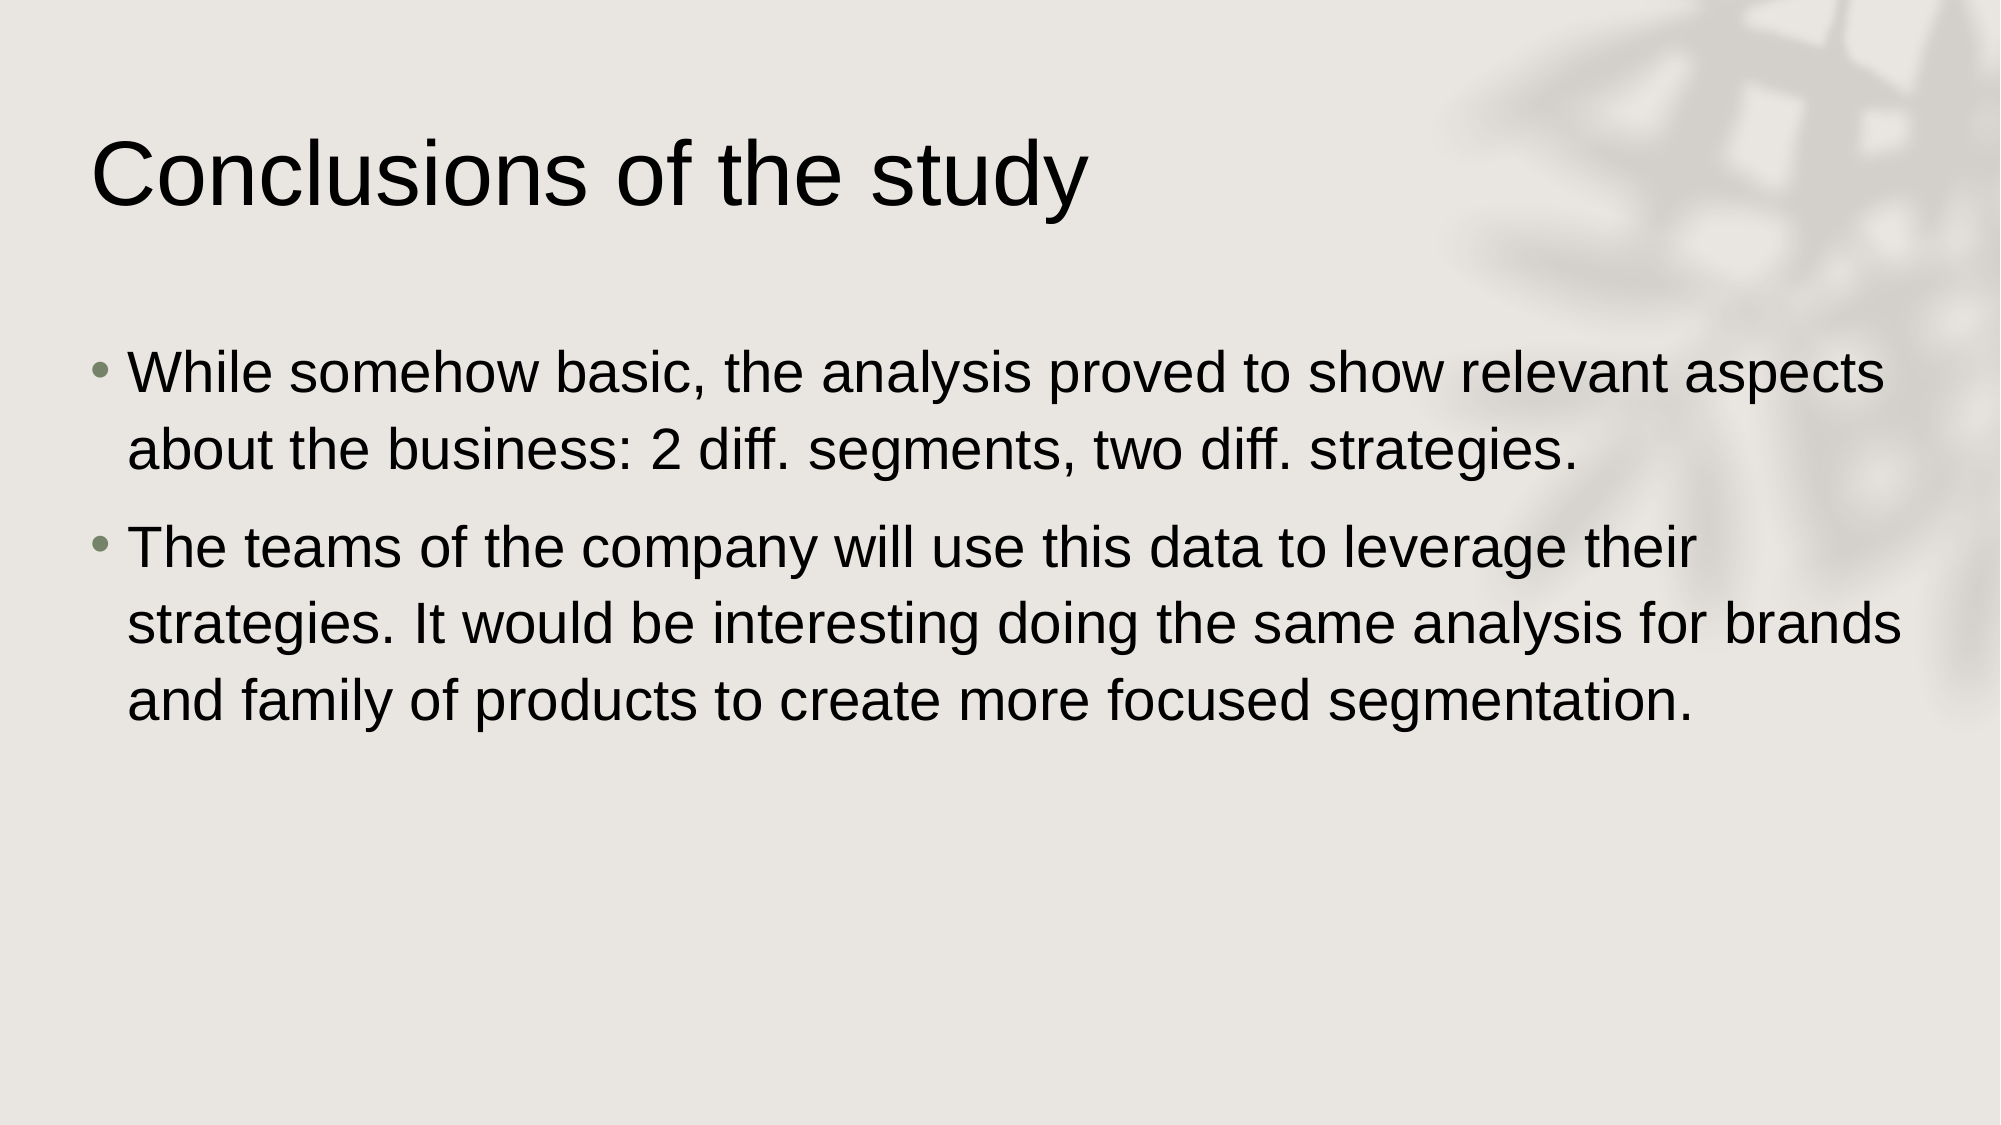

# Conclusions of the study
While somehow basic, the analysis proved to show relevant aspects about the business: 2 diff. segments, two diff. strategies.
The teams of the company will use this data to leverage their strategies. It would be interesting doing the same analysis for brands and family of products to create more focused segmentation.